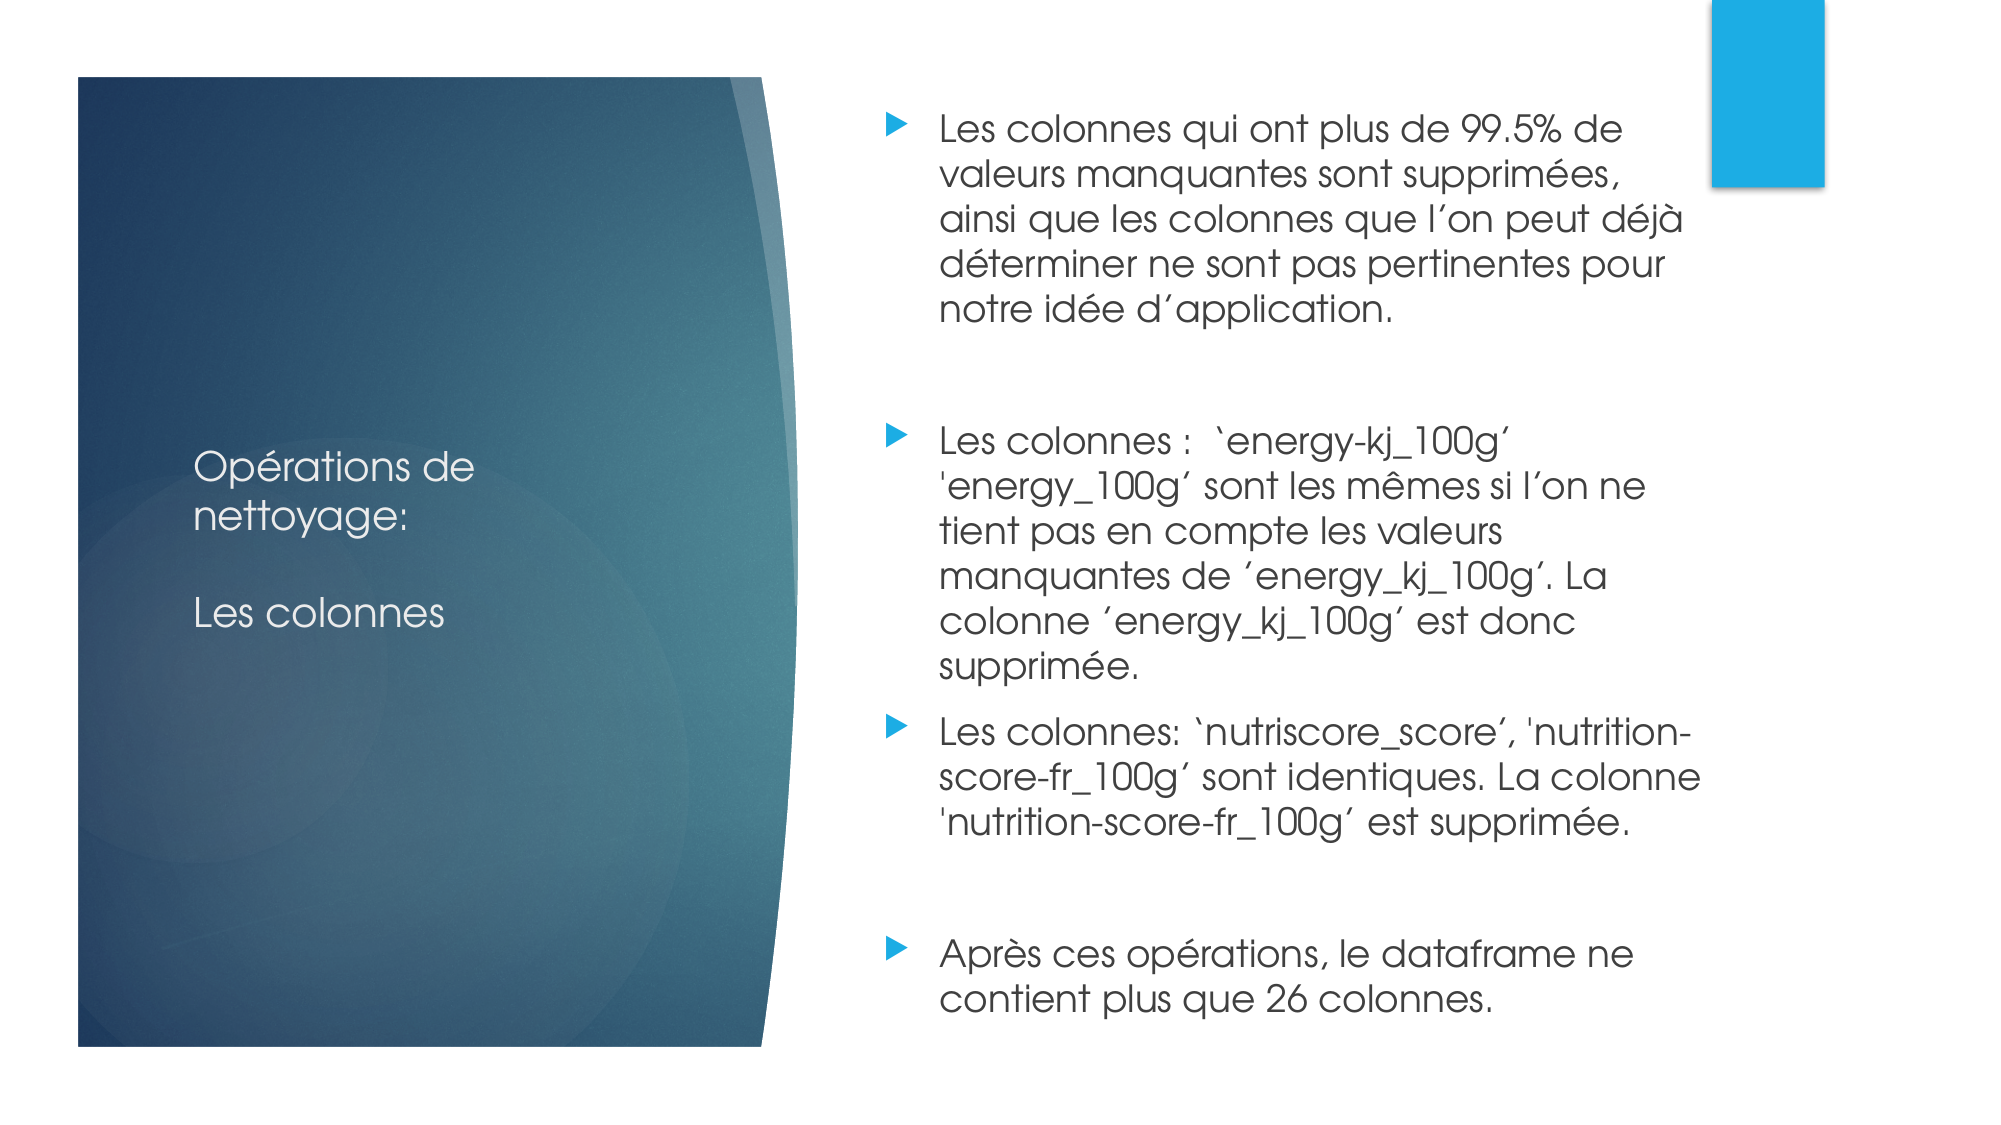

Les colonnes qui ont plus de 99.5% de valeurs manquantes sont supprimées, ainsi que les colonnes que l’on peut déjà déterminer ne sont pas pertinentes pour notre idée d’application.

Les colonnes :  ‘energy-kj_100g’ 'energy_100g’ sont les mêmes si l’on ne tient pas en compte les valeurs manquantes de ’energy_kj_100g’. La colonne ’energy_kj_100g’ est donc supprimée.
Les colonnes: ‘nutriscore_score’, 'nutrition-score-fr_100g’ sont identiques. La colonne 'nutrition-score-fr_100g’ est supprimée.

Après ces opérations, le dataframe ne contient plus que 26 colonnes.
# Opérations de nettoyage: Les colonnes